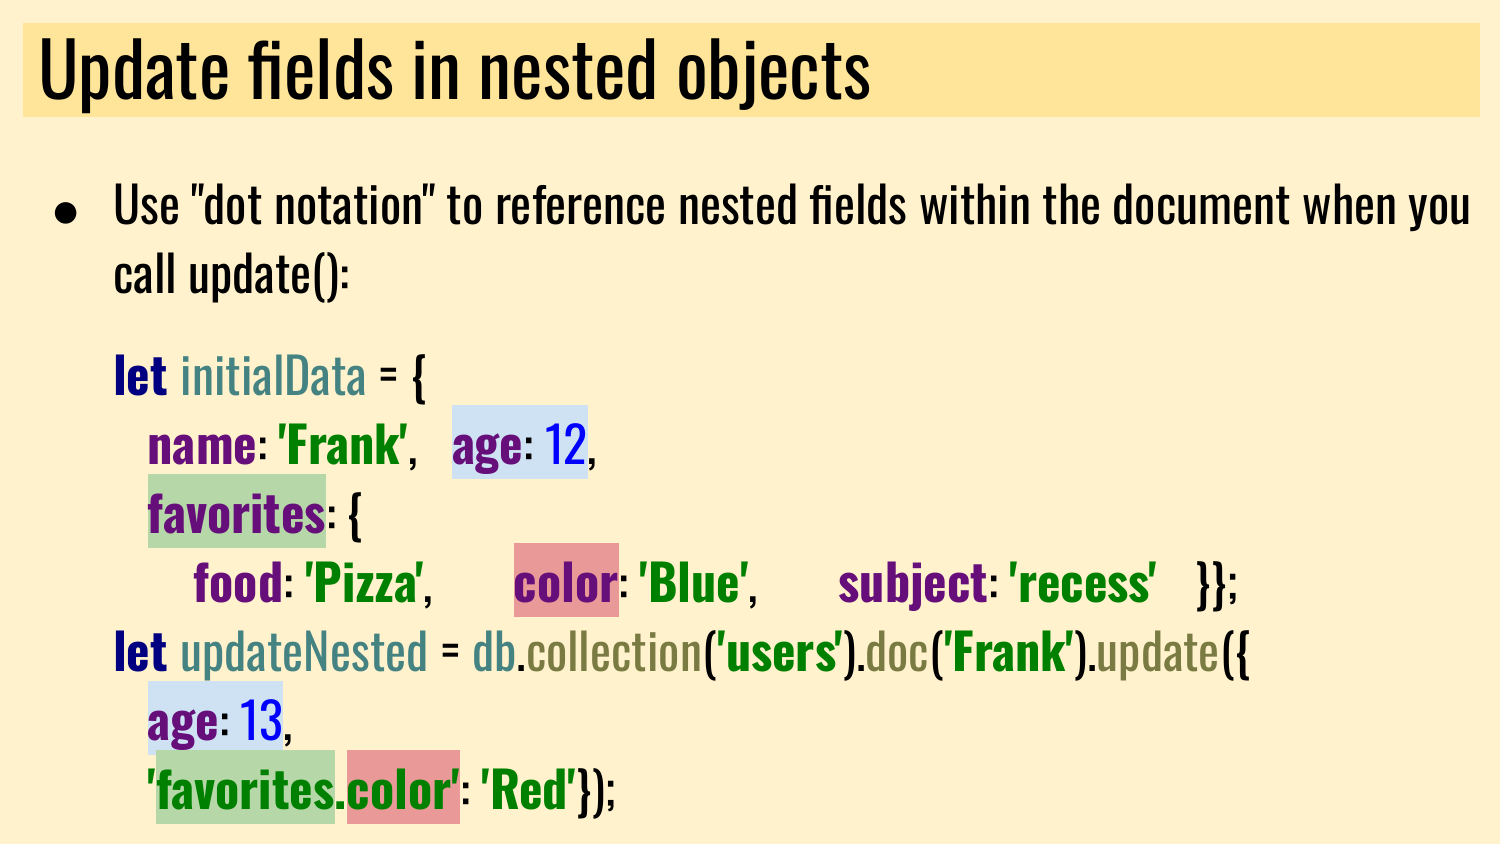

# Update fields in nested objects
Use "dot notation" to reference nested fields within the document when you call update():
let initialData = {
   name: 'Frank',   age: 12,
   favorites: {
       food: 'Pizza',       color: 'Blue',       subject: 'recess'   }};
let updateNested = db.collection('users').doc('Frank').update({
   age: 13,
   'favorites.color': 'Red'});